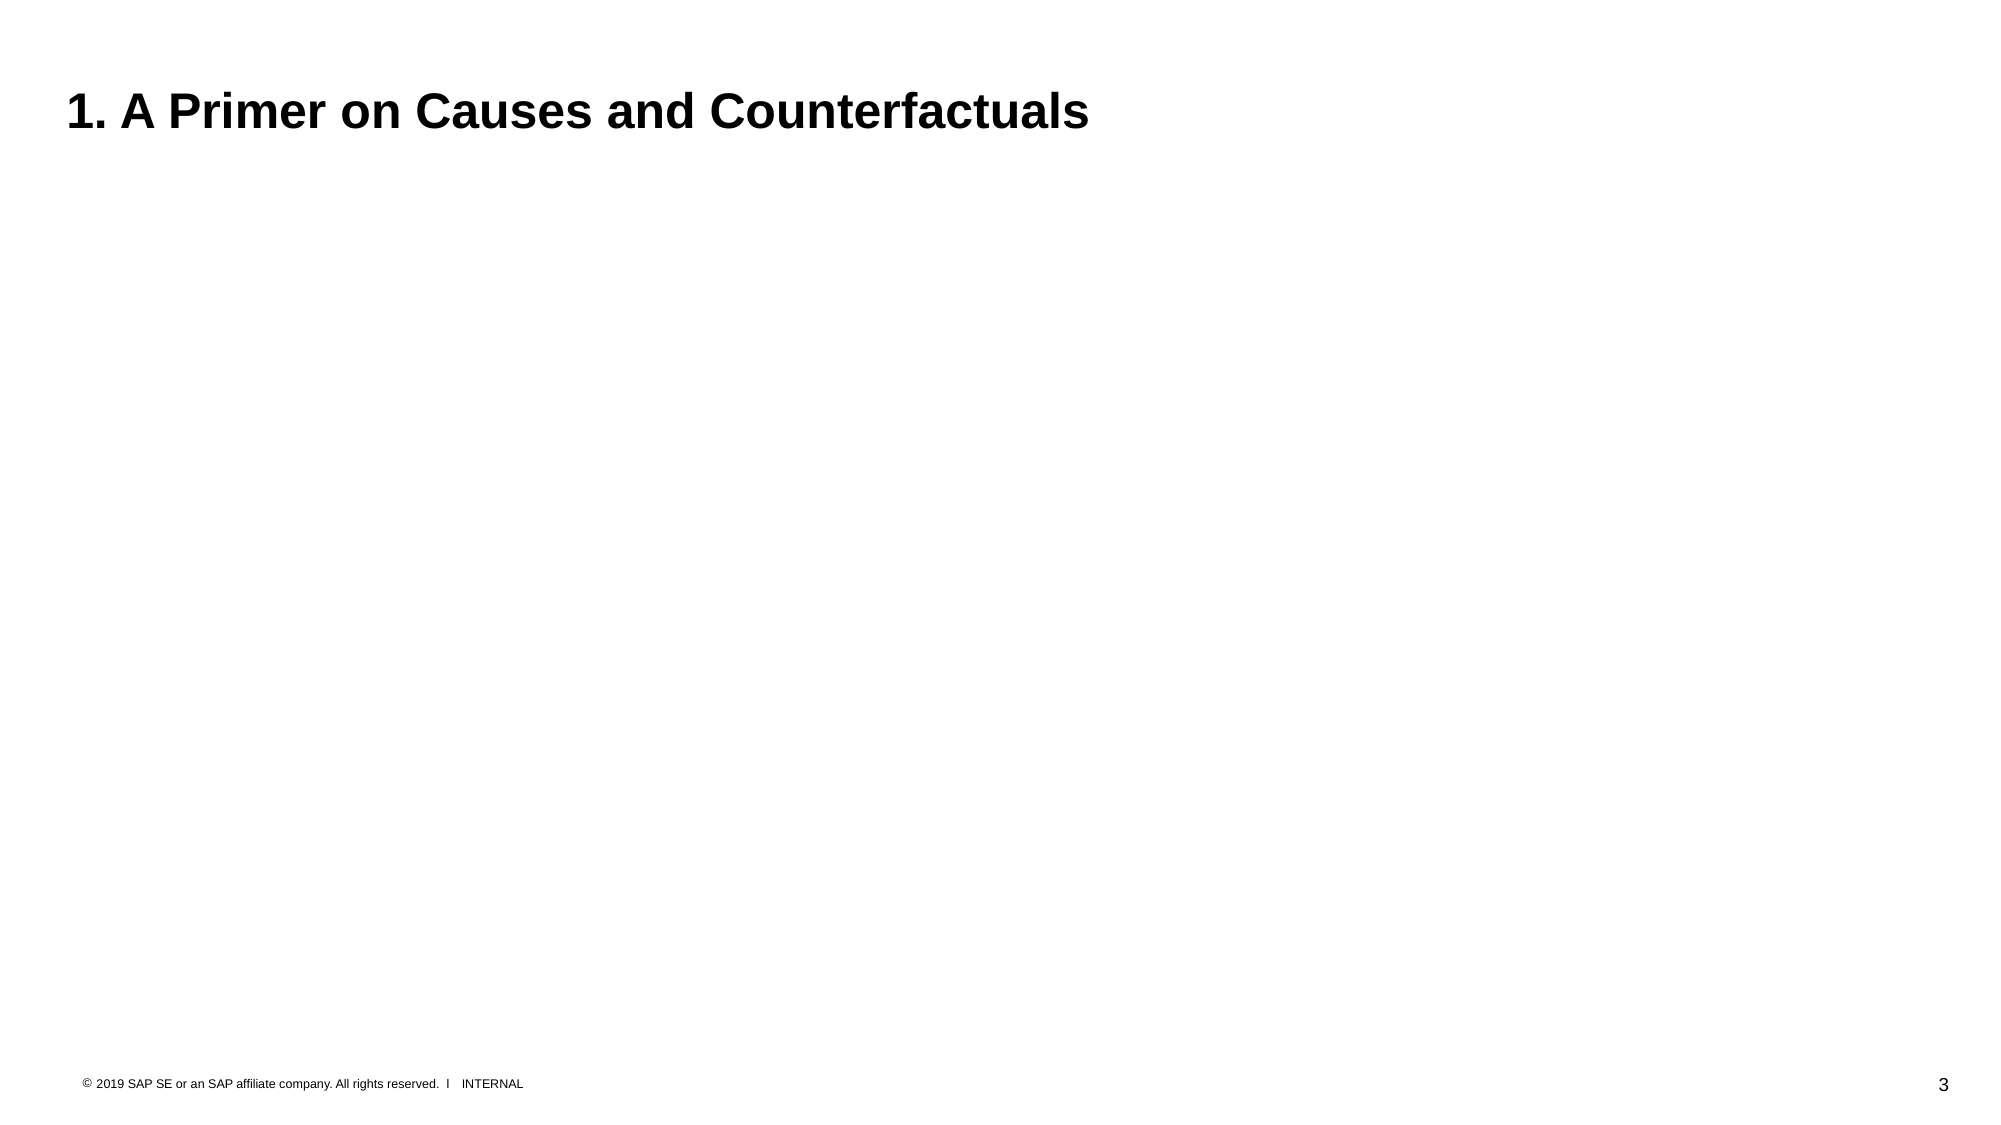

# 1. A Primer on Causes and Counterfactuals